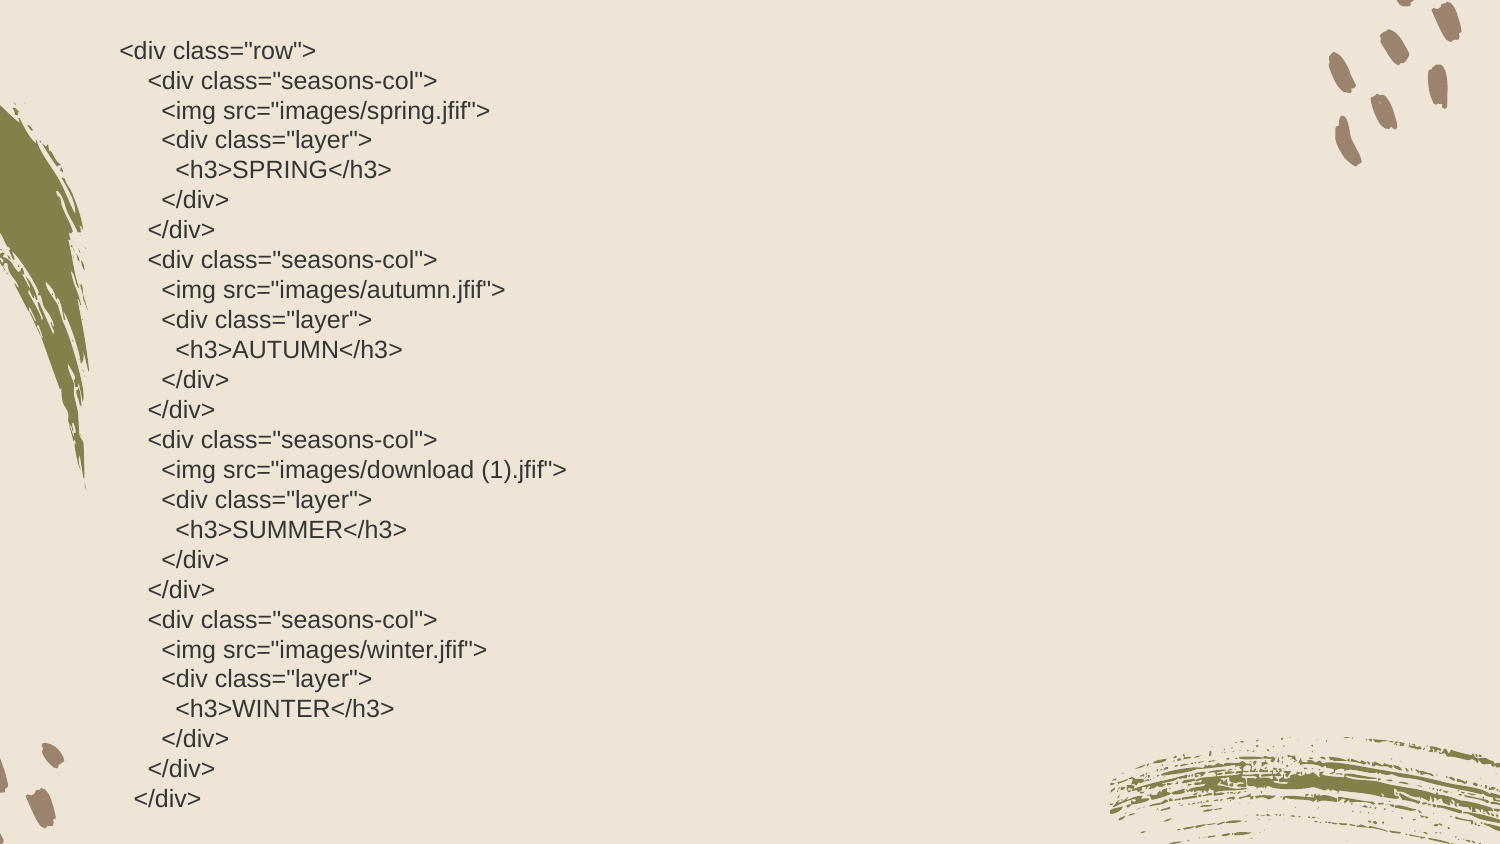

<div class="row">
    <div class="seasons-col">
      <img src="images/spring.jfif">
      <div class="layer">
        <h3>SPRING</h3>
      </div>
    </div>
    <div class="seasons-col">
      <img src="images/autumn.jfif">
      <div class="layer">
        <h3>AUTUMN</h3>
      </div>
    </div>
    <div class="seasons-col">
      <img src="images/download (1).jfif">
      <div class="layer">
        <h3>SUMMER</h3>
      </div>
    </div>
    <div class="seasons-col">
      <img src="images/winter.jfif">
      <div class="layer">
        <h3>WINTER</h3>
      </div>
    </div>
  </div>